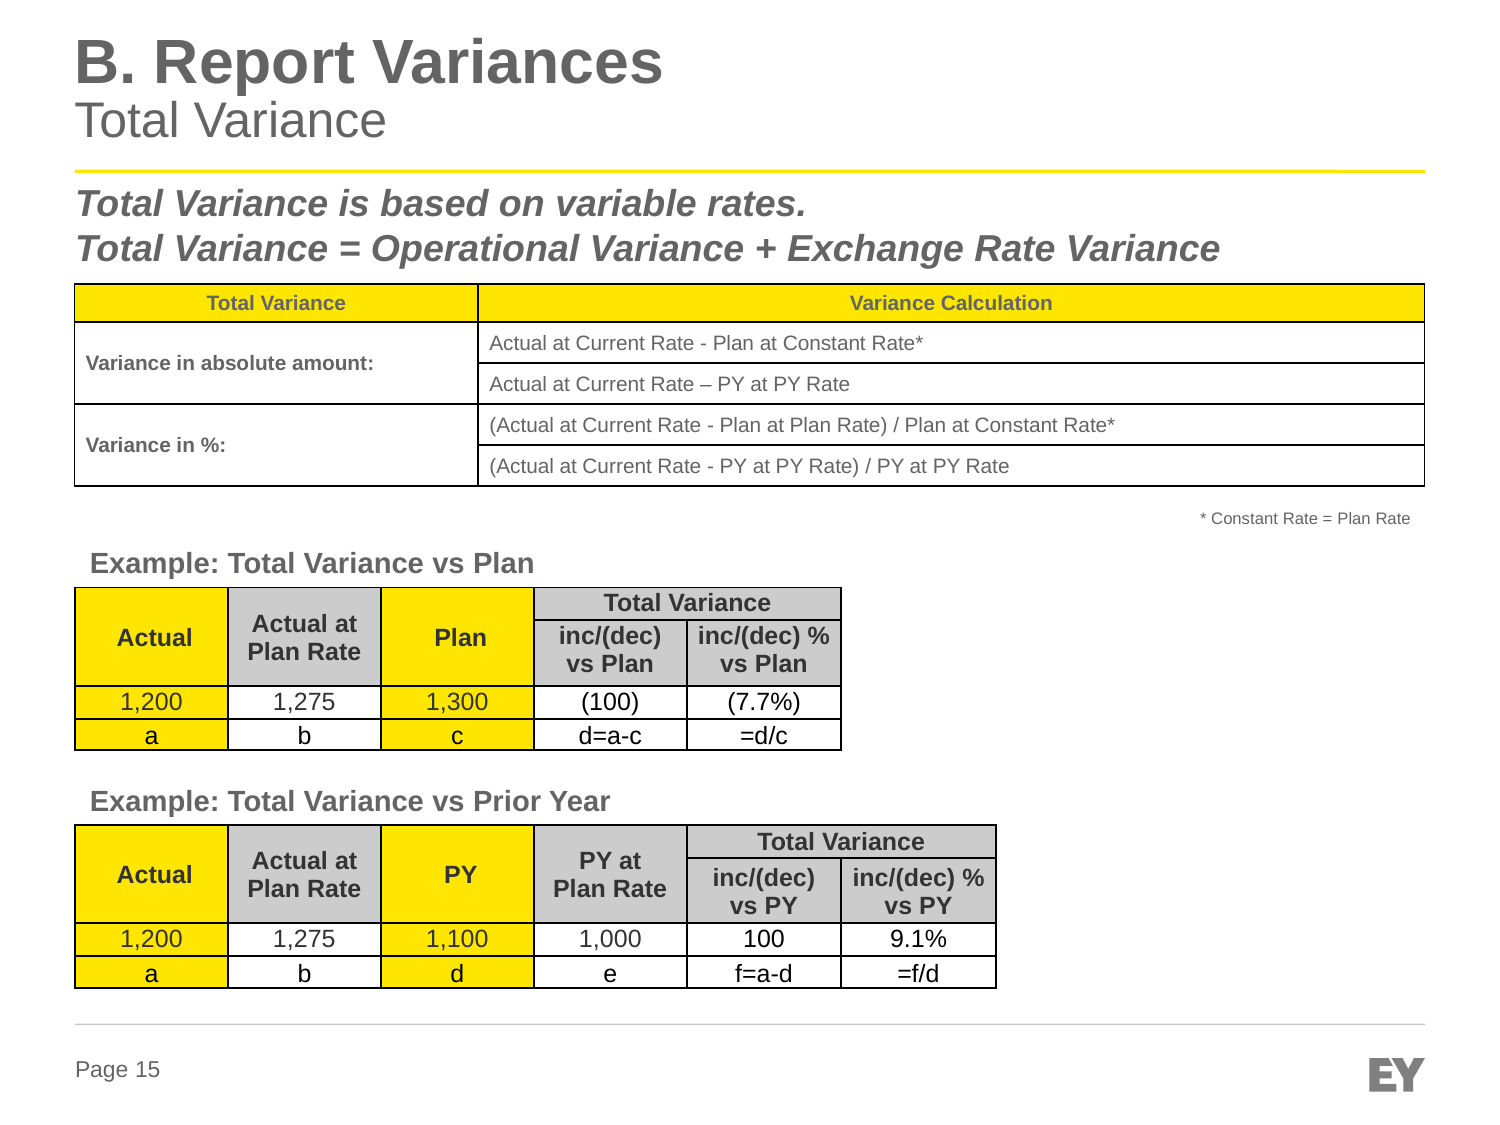

# B. Report Variances Total Variance
Total Variance is based on variable rates.
Total Variance = Operational Variance + Exchange Rate Variance

| Total Variance | Variance Calculation |
| --- | --- |
| Variance in absolute amount: | Actual at Current Rate - Plan at Constant Rate\* |
|  | Actual at Current Rate – PY at PY Rate |
| Variance in %: | (Actual at Current Rate - Plan at Plan Rate) / Plan at Constant Rate\* |
|  | (Actual at Current Rate - PY at PY Rate) / PY at PY Rate |
* Constant Rate = Plan Rate

Example: Total Variance vs Plan
| Actual | Actual at Plan Rate | Plan | Total Variance |  |
| --- | --- | --- | --- | --- |
|  |  |  | inc/(dec) vs Plan | inc/(dec) % vs Plan |
| 1,200 | 1,275 | 1,300 | (100) | (7.7%) |
| a | b | c | d=a-c | =d/c |
Example: Total Variance vs Prior Year
| Actual | Actual at Plan Rate | PY | PY at Plan Rate | Total Variance |  |
| --- | --- | --- | --- | --- | --- |
|  |  |  |  | inc/(dec) vs PY | inc/(dec) % vs PY |
| 1,200 | 1,275 | 1,100 | 1,000 | 100 | 9.1% |
| a | b | d | e | f=a-d | =f/d |